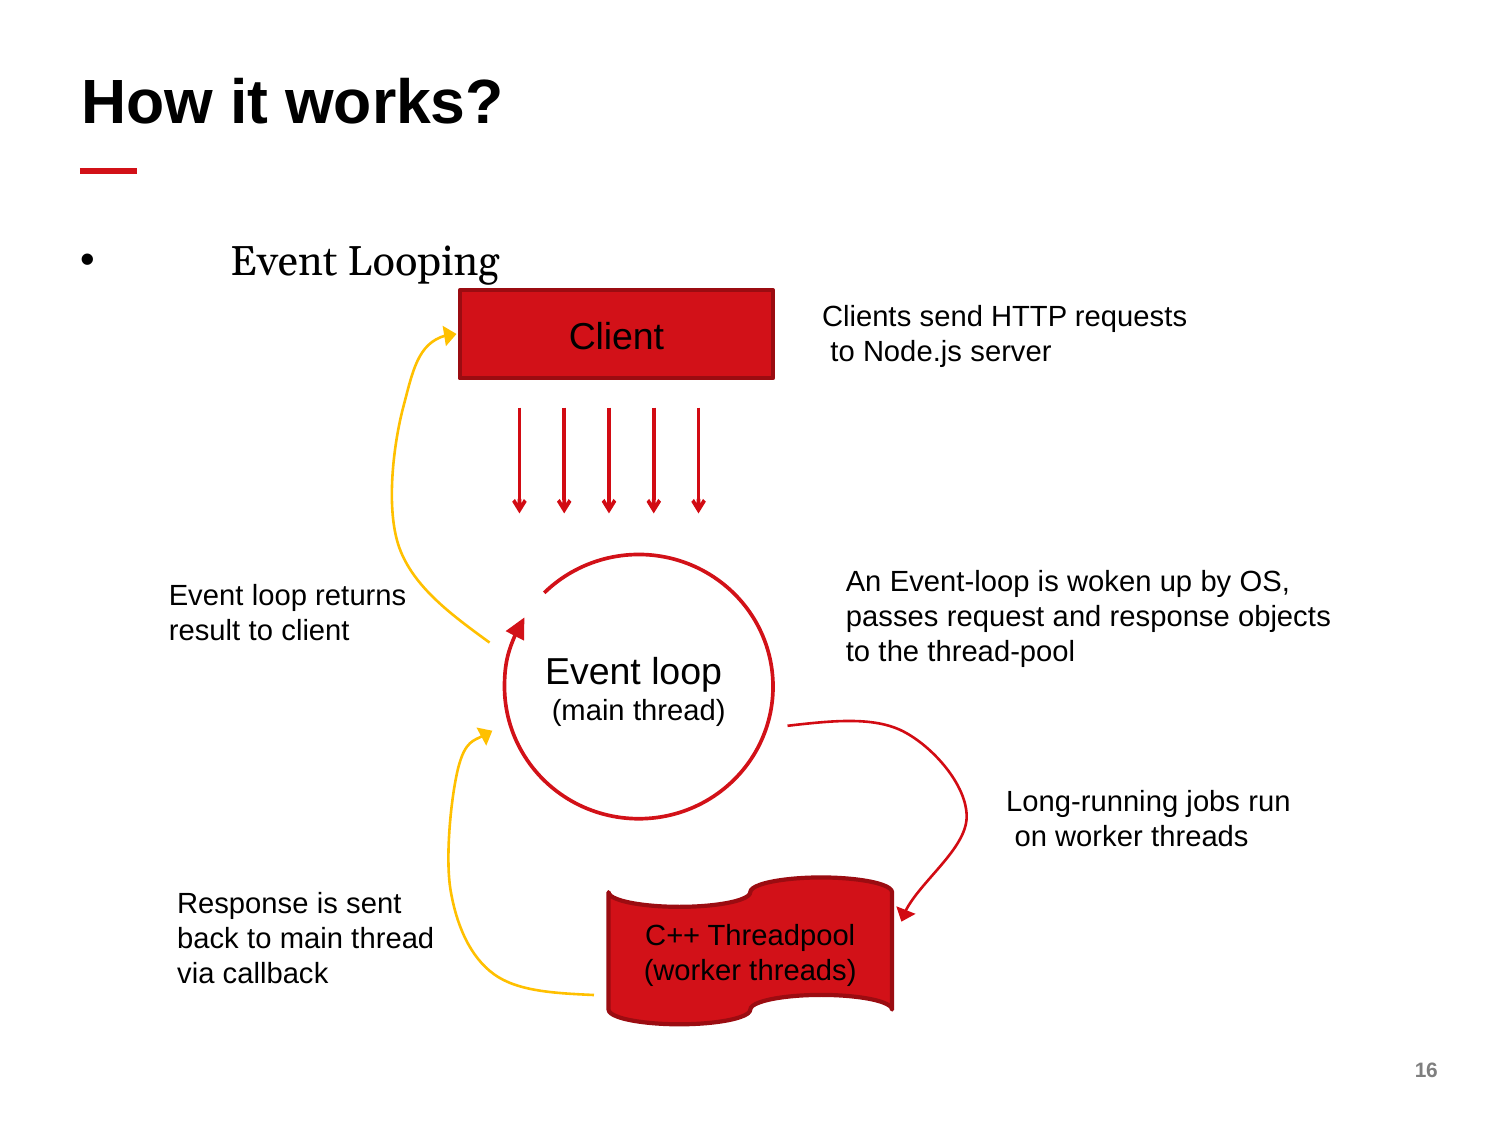

# How it works?
 	Event Looping

Client
Clients send HTTP requests
 to Node.js server

Event loop
(main thread)
An Event-loop is woken up by OS,
passes request and response objects
to the thread-pool
Event loop returns
result to client

Long-running jobs run
 on worker threads
Response is sent
back to main thread
via callback
C++ Threadpool
(worker threads)